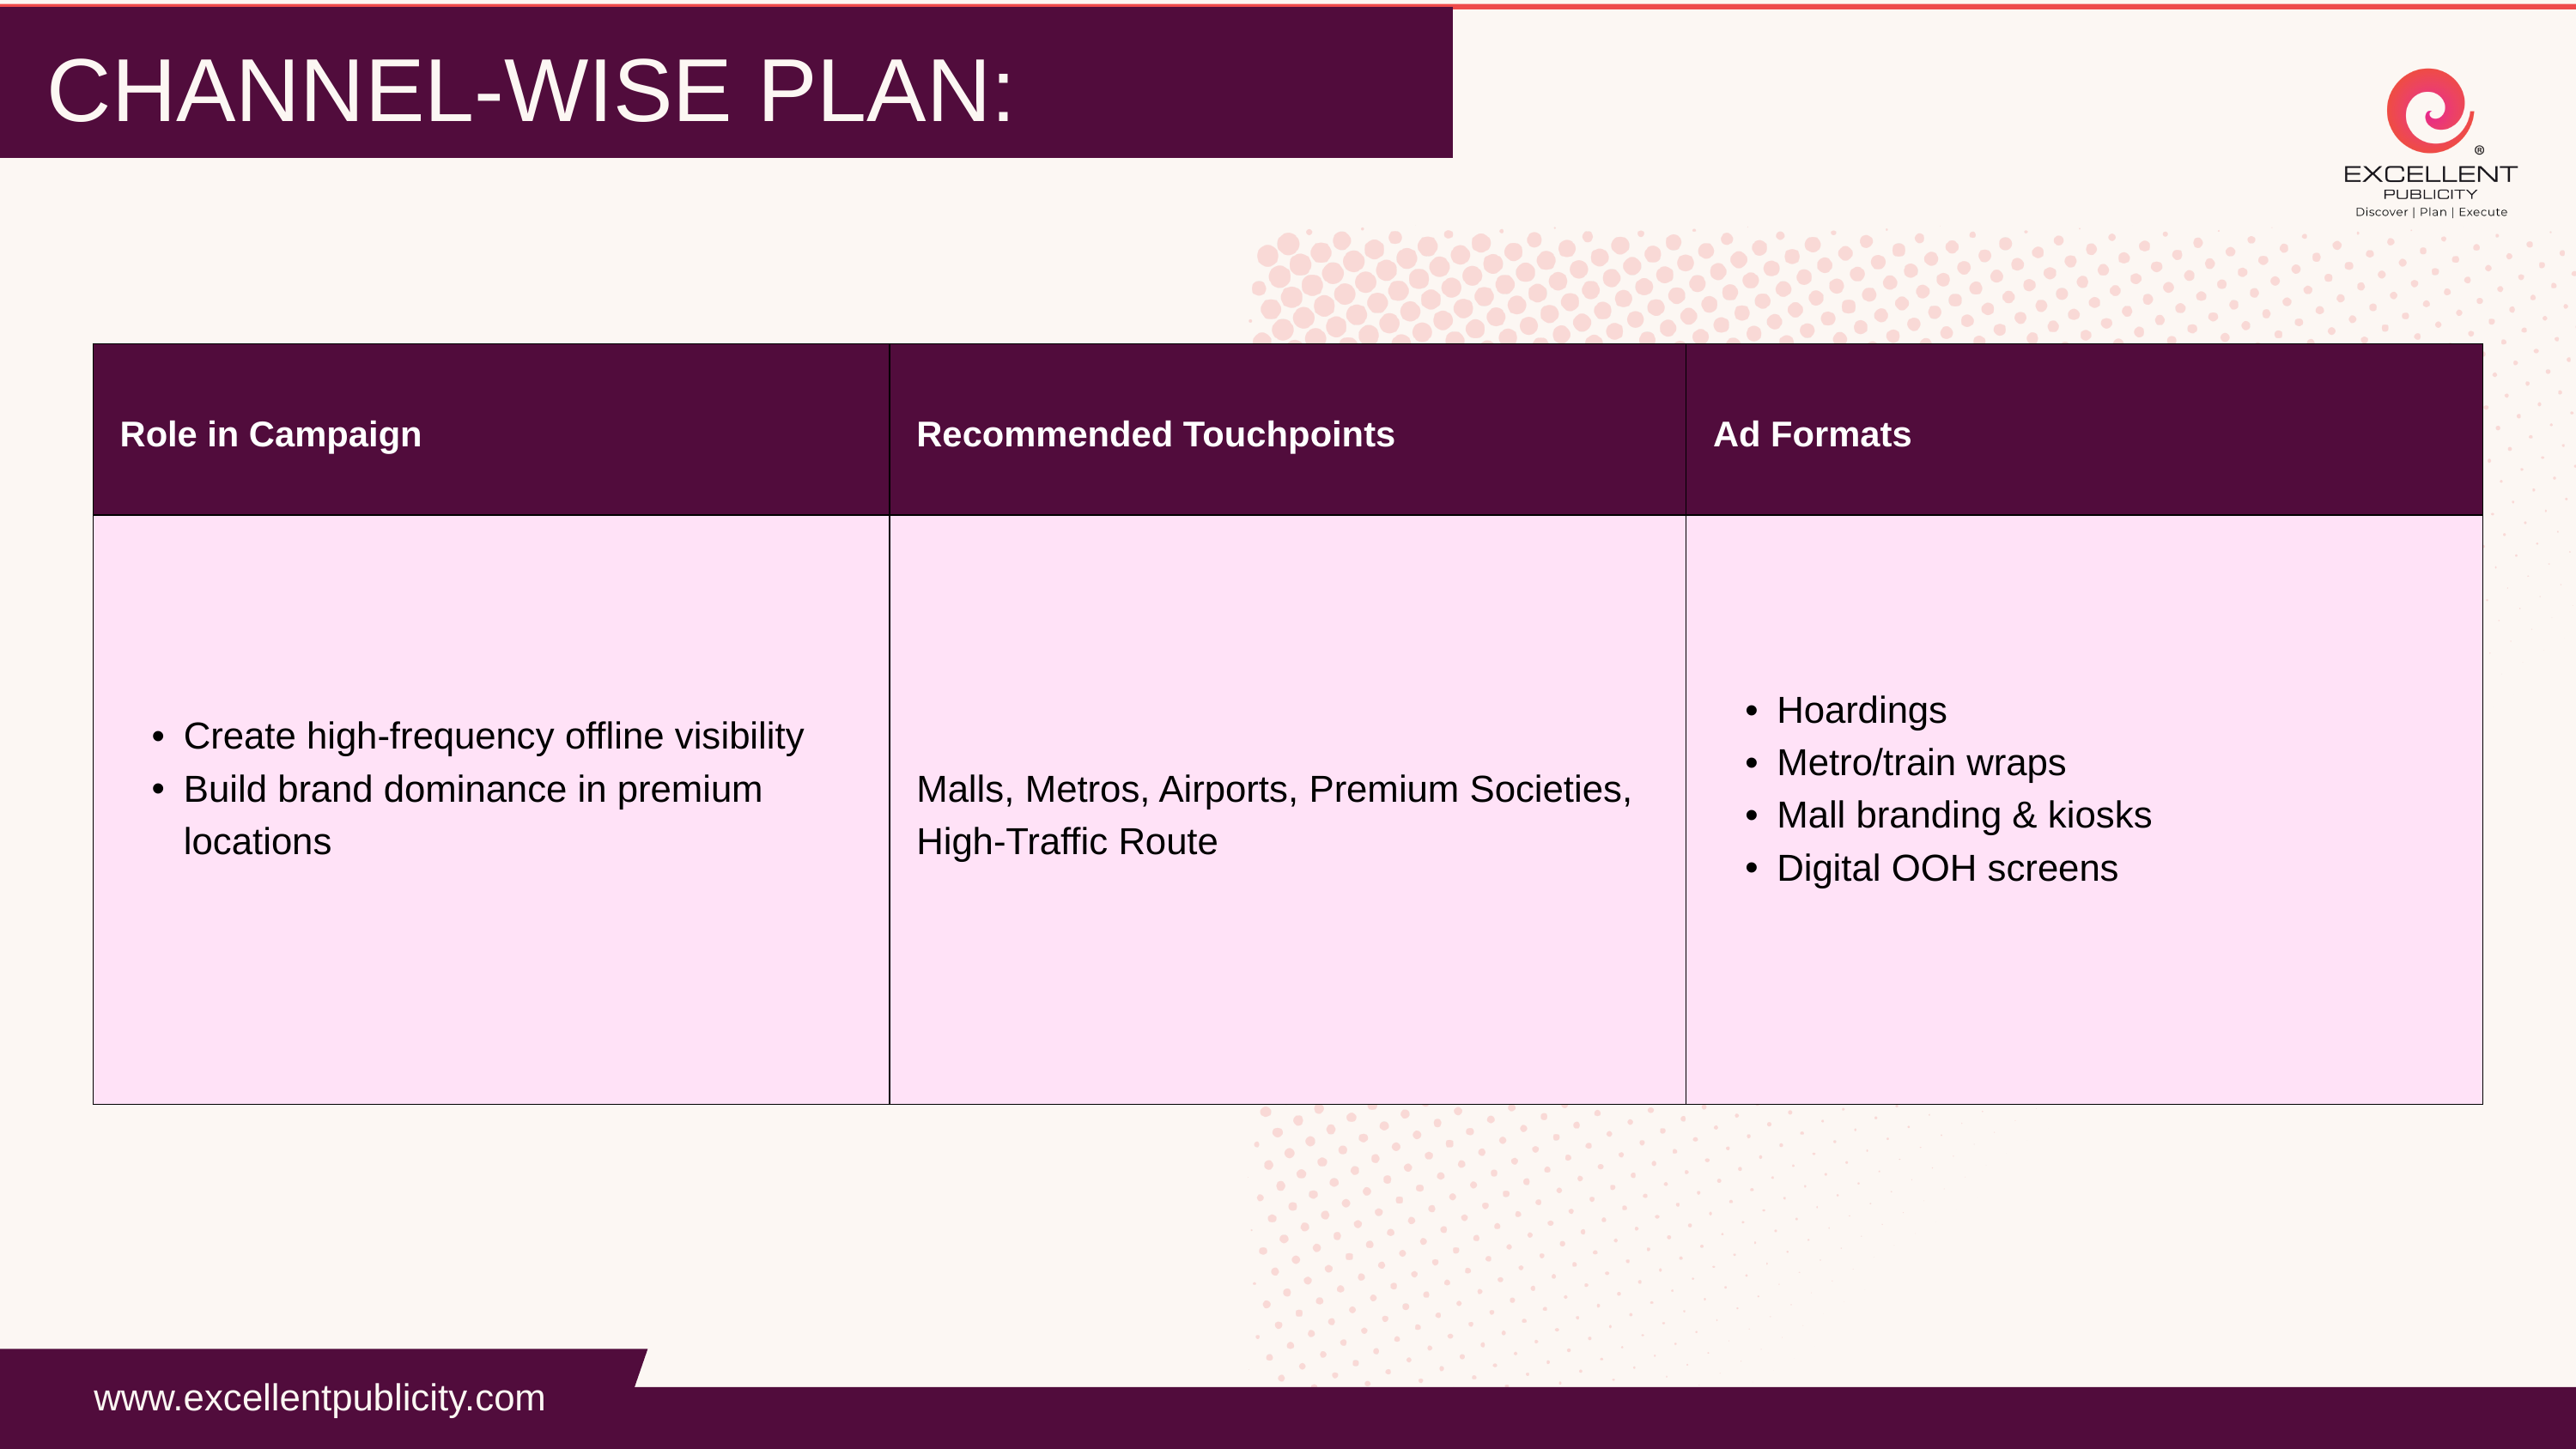

CHANNEL-WISE PLAN: OUTDOOR

| Role in Campaign | Recommended Touchpoints | Ad Formats |
| --- | --- | --- |
| Create high-frequency offline visibility Build brand dominance in premium locations | Malls, Metros, Airports, Premium Societies, High-Traffic Route | Hoardings Metro/train wraps Mall branding & kiosks Digital OOH screens |
| Create high-frequency offline visibility Build brand dominance in premium locations | Malls, Metros, Airports, Premium Societies, High-Traffic Route | Hoardings Metro/train wraps Mall branding & kiosks Digital OOH screens |
| Create high-frequency offline visibility Build brand dominance in premium locations | Malls, Metros, Airports, Premium Societies, High-Traffic Route | Hoardings Metro/train wraps Mall branding & kiosks Digital OOH screens |

www.excellentpublicity.com